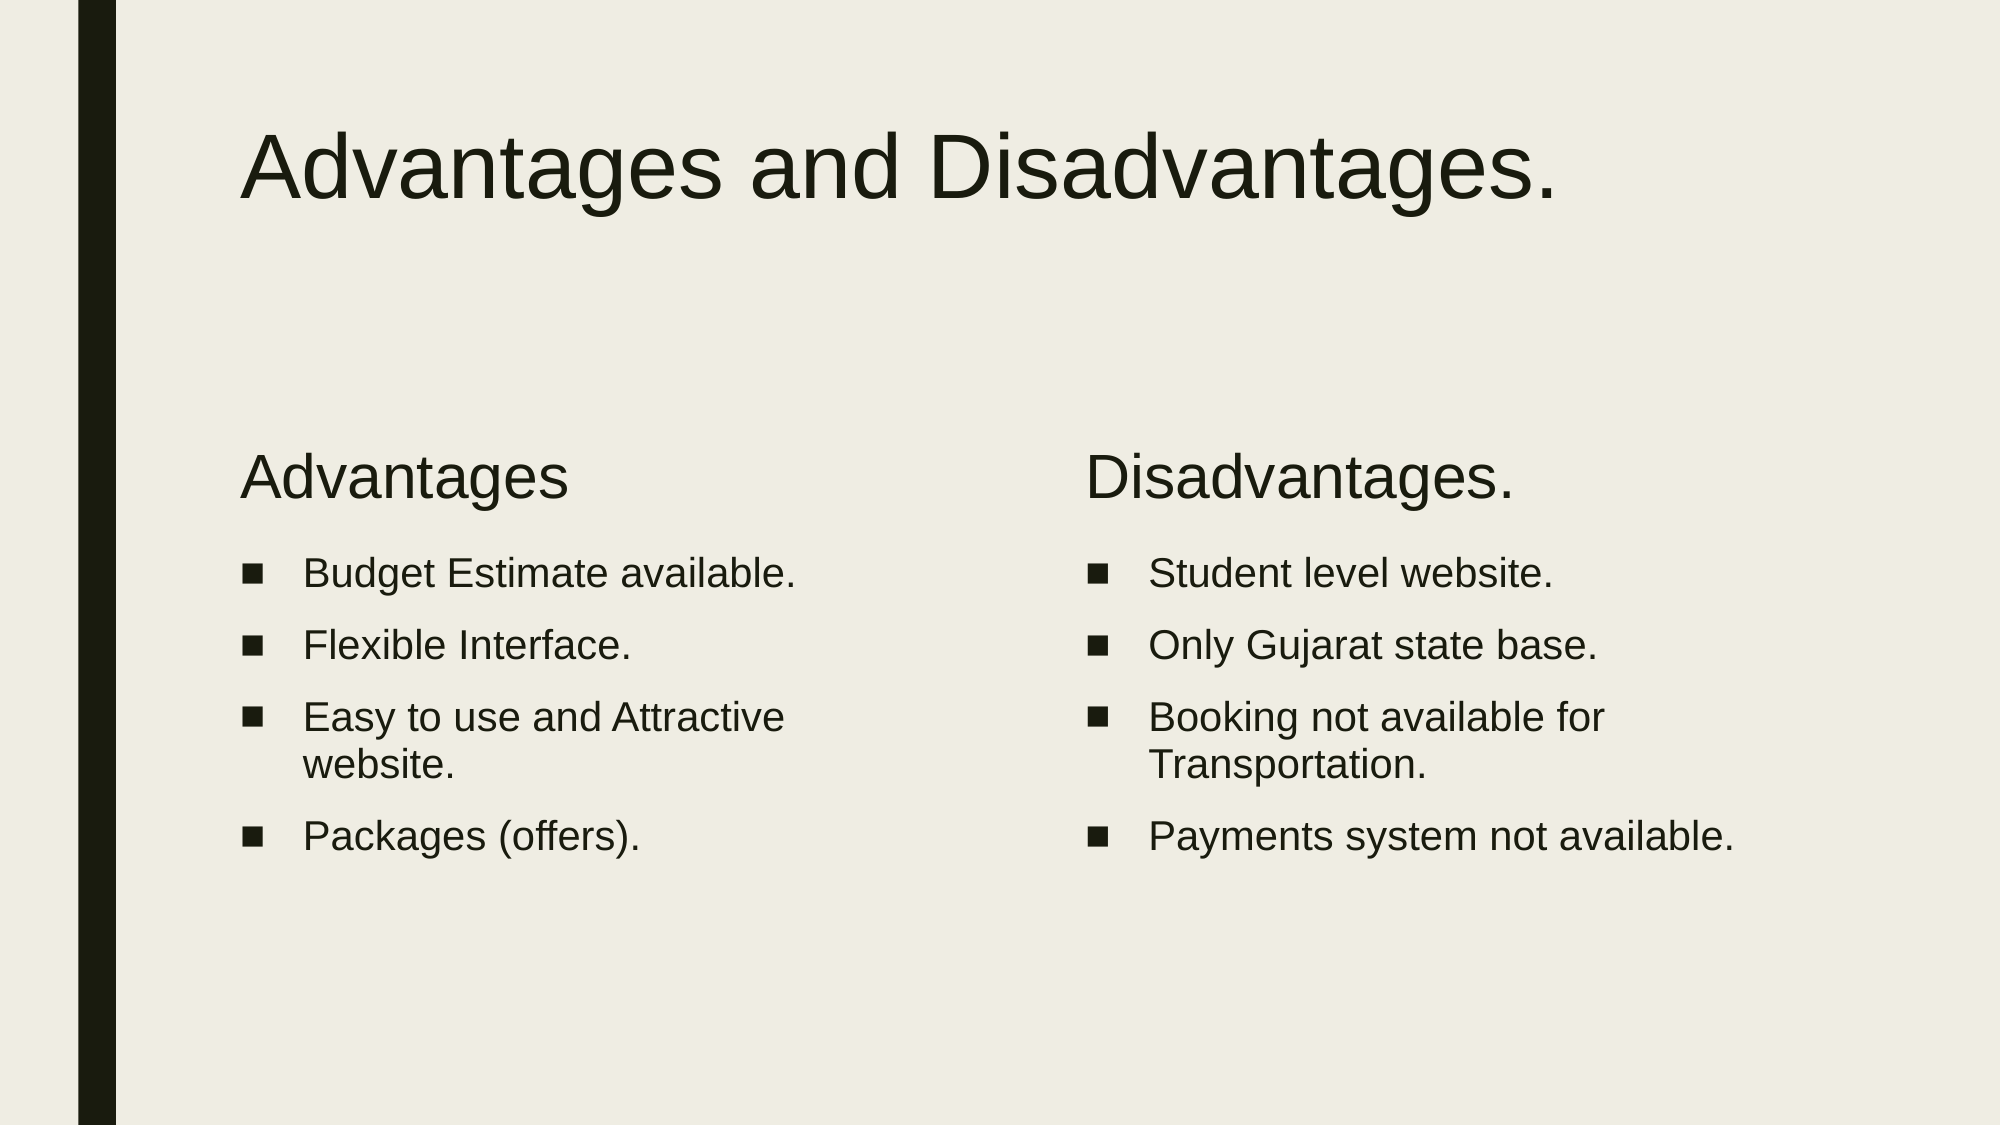

# Advantages and Disadvantages.
Advantages
Disadvantages.
Budget Estimate available.
Flexible Interface.
Easy to use and Attractive website.
Packages (offers).
Student level website.
Only Gujarat state base.
Booking not available for Transportation.
Payments system not available.